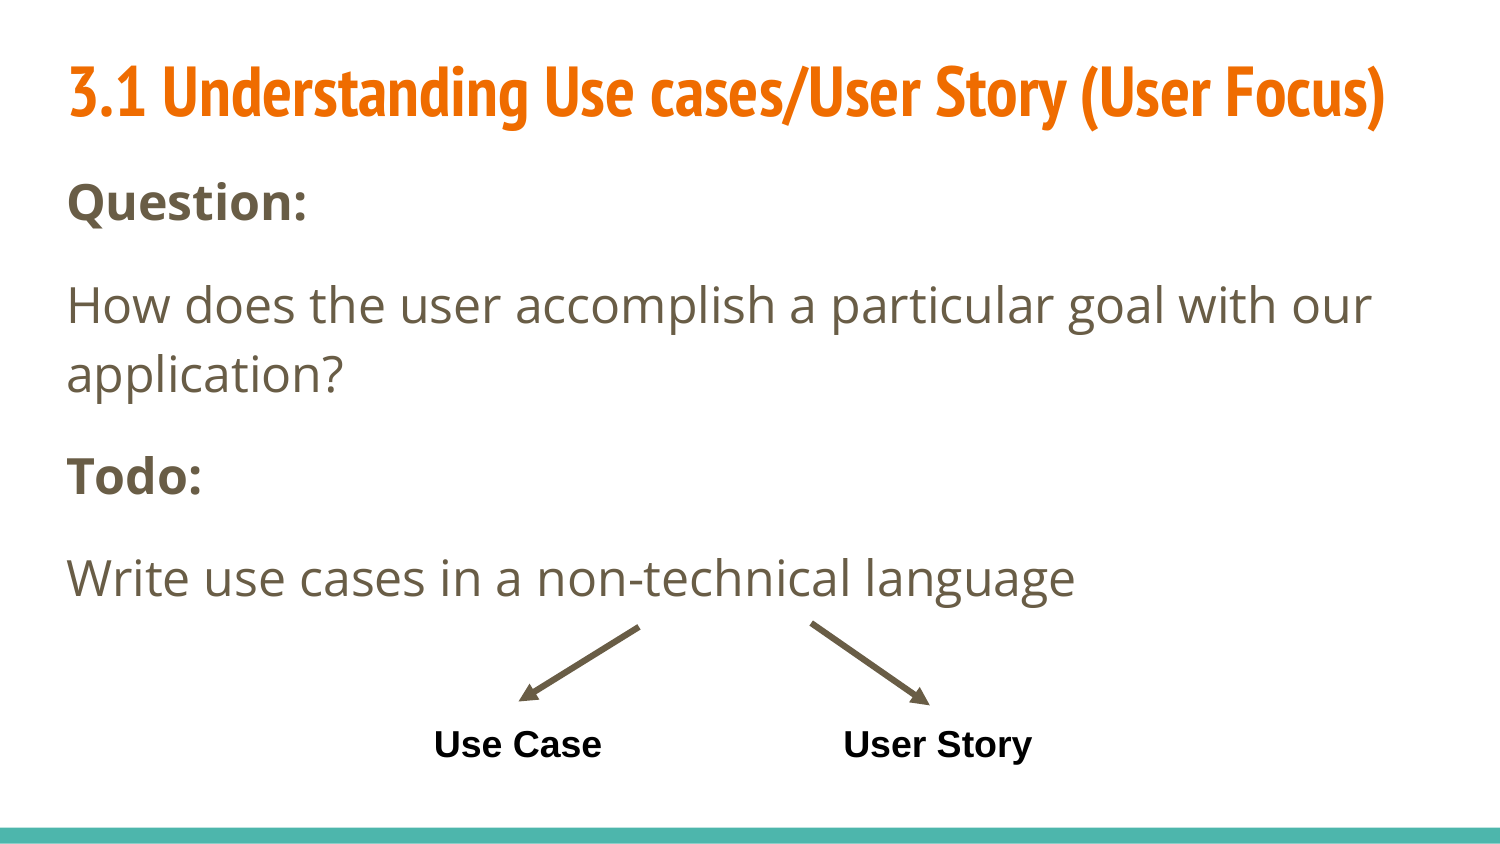

# 3.1 Understanding Use cases/User Story (User Focus)
Question:
How does the user accomplish a particular goal with our application?
Todo:
Write use cases in a non-technical language

Use Case
User Story